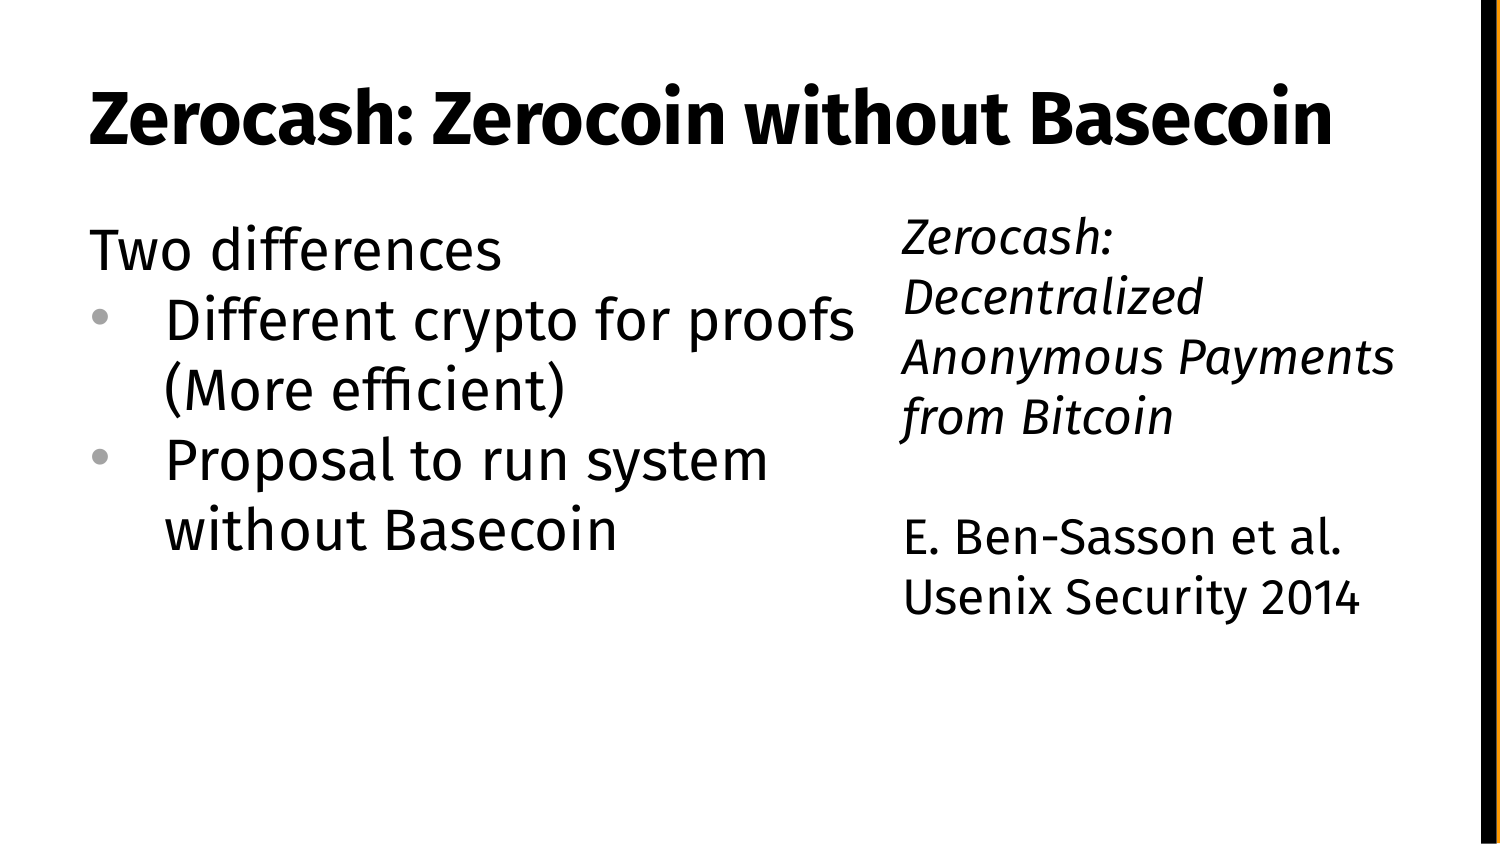

Zerocash: Zerocoin without Basecoin
Two differences
Different crypto for proofs
(More efficient)
Proposal to run system without Basecoin

Zerocash: Decentralized Anonymous Payments from Bitcoin

E. Ben-Sasson et al.
Usenix Security 2014